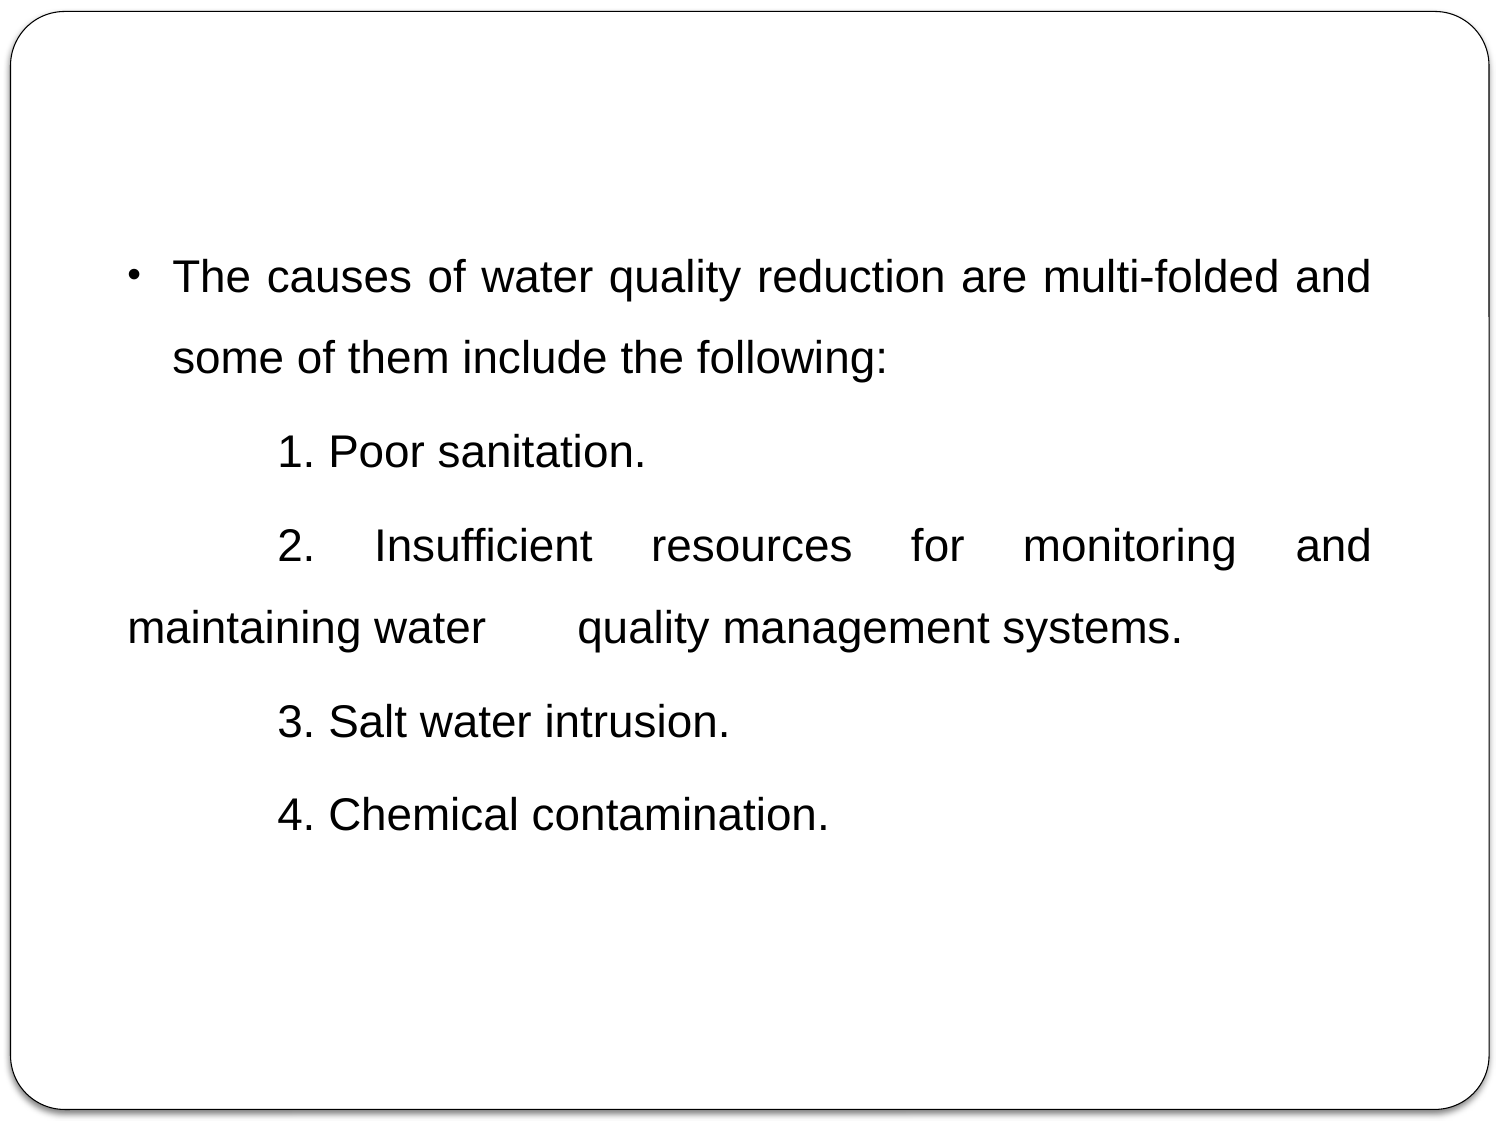

The causes of water quality reduction are multi-folded and some of them include the following:
	1. Poor sanitation.
	2. Insufficient resources for monitoring and maintaining water 	quality management systems.
	3. Salt water intrusion.
	4. Chemical contamination.